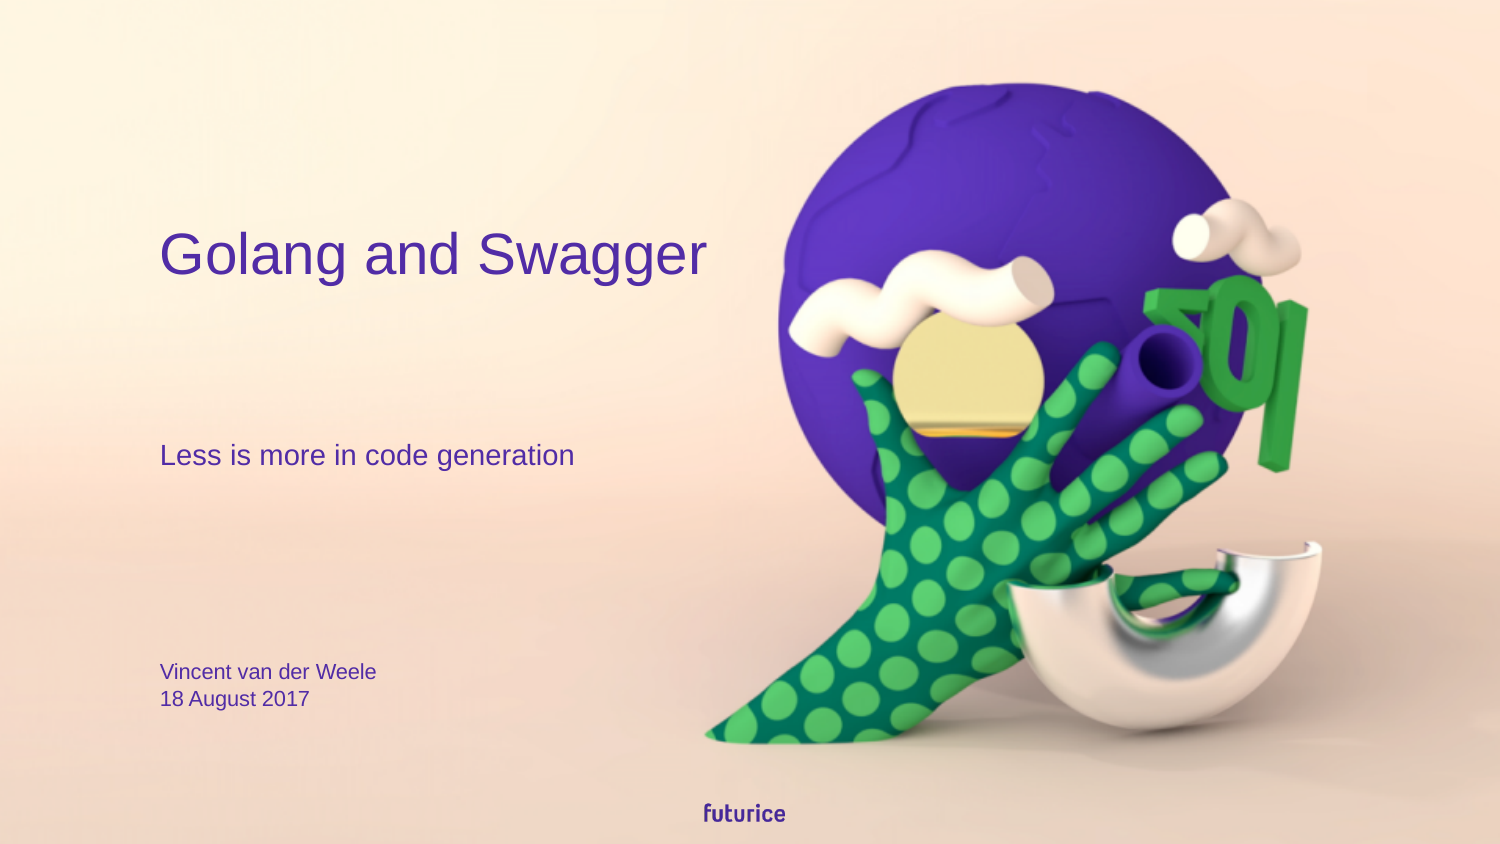

# Golang and Swagger
Less is more in code generation
Vincent van der Weele
18 August 2017